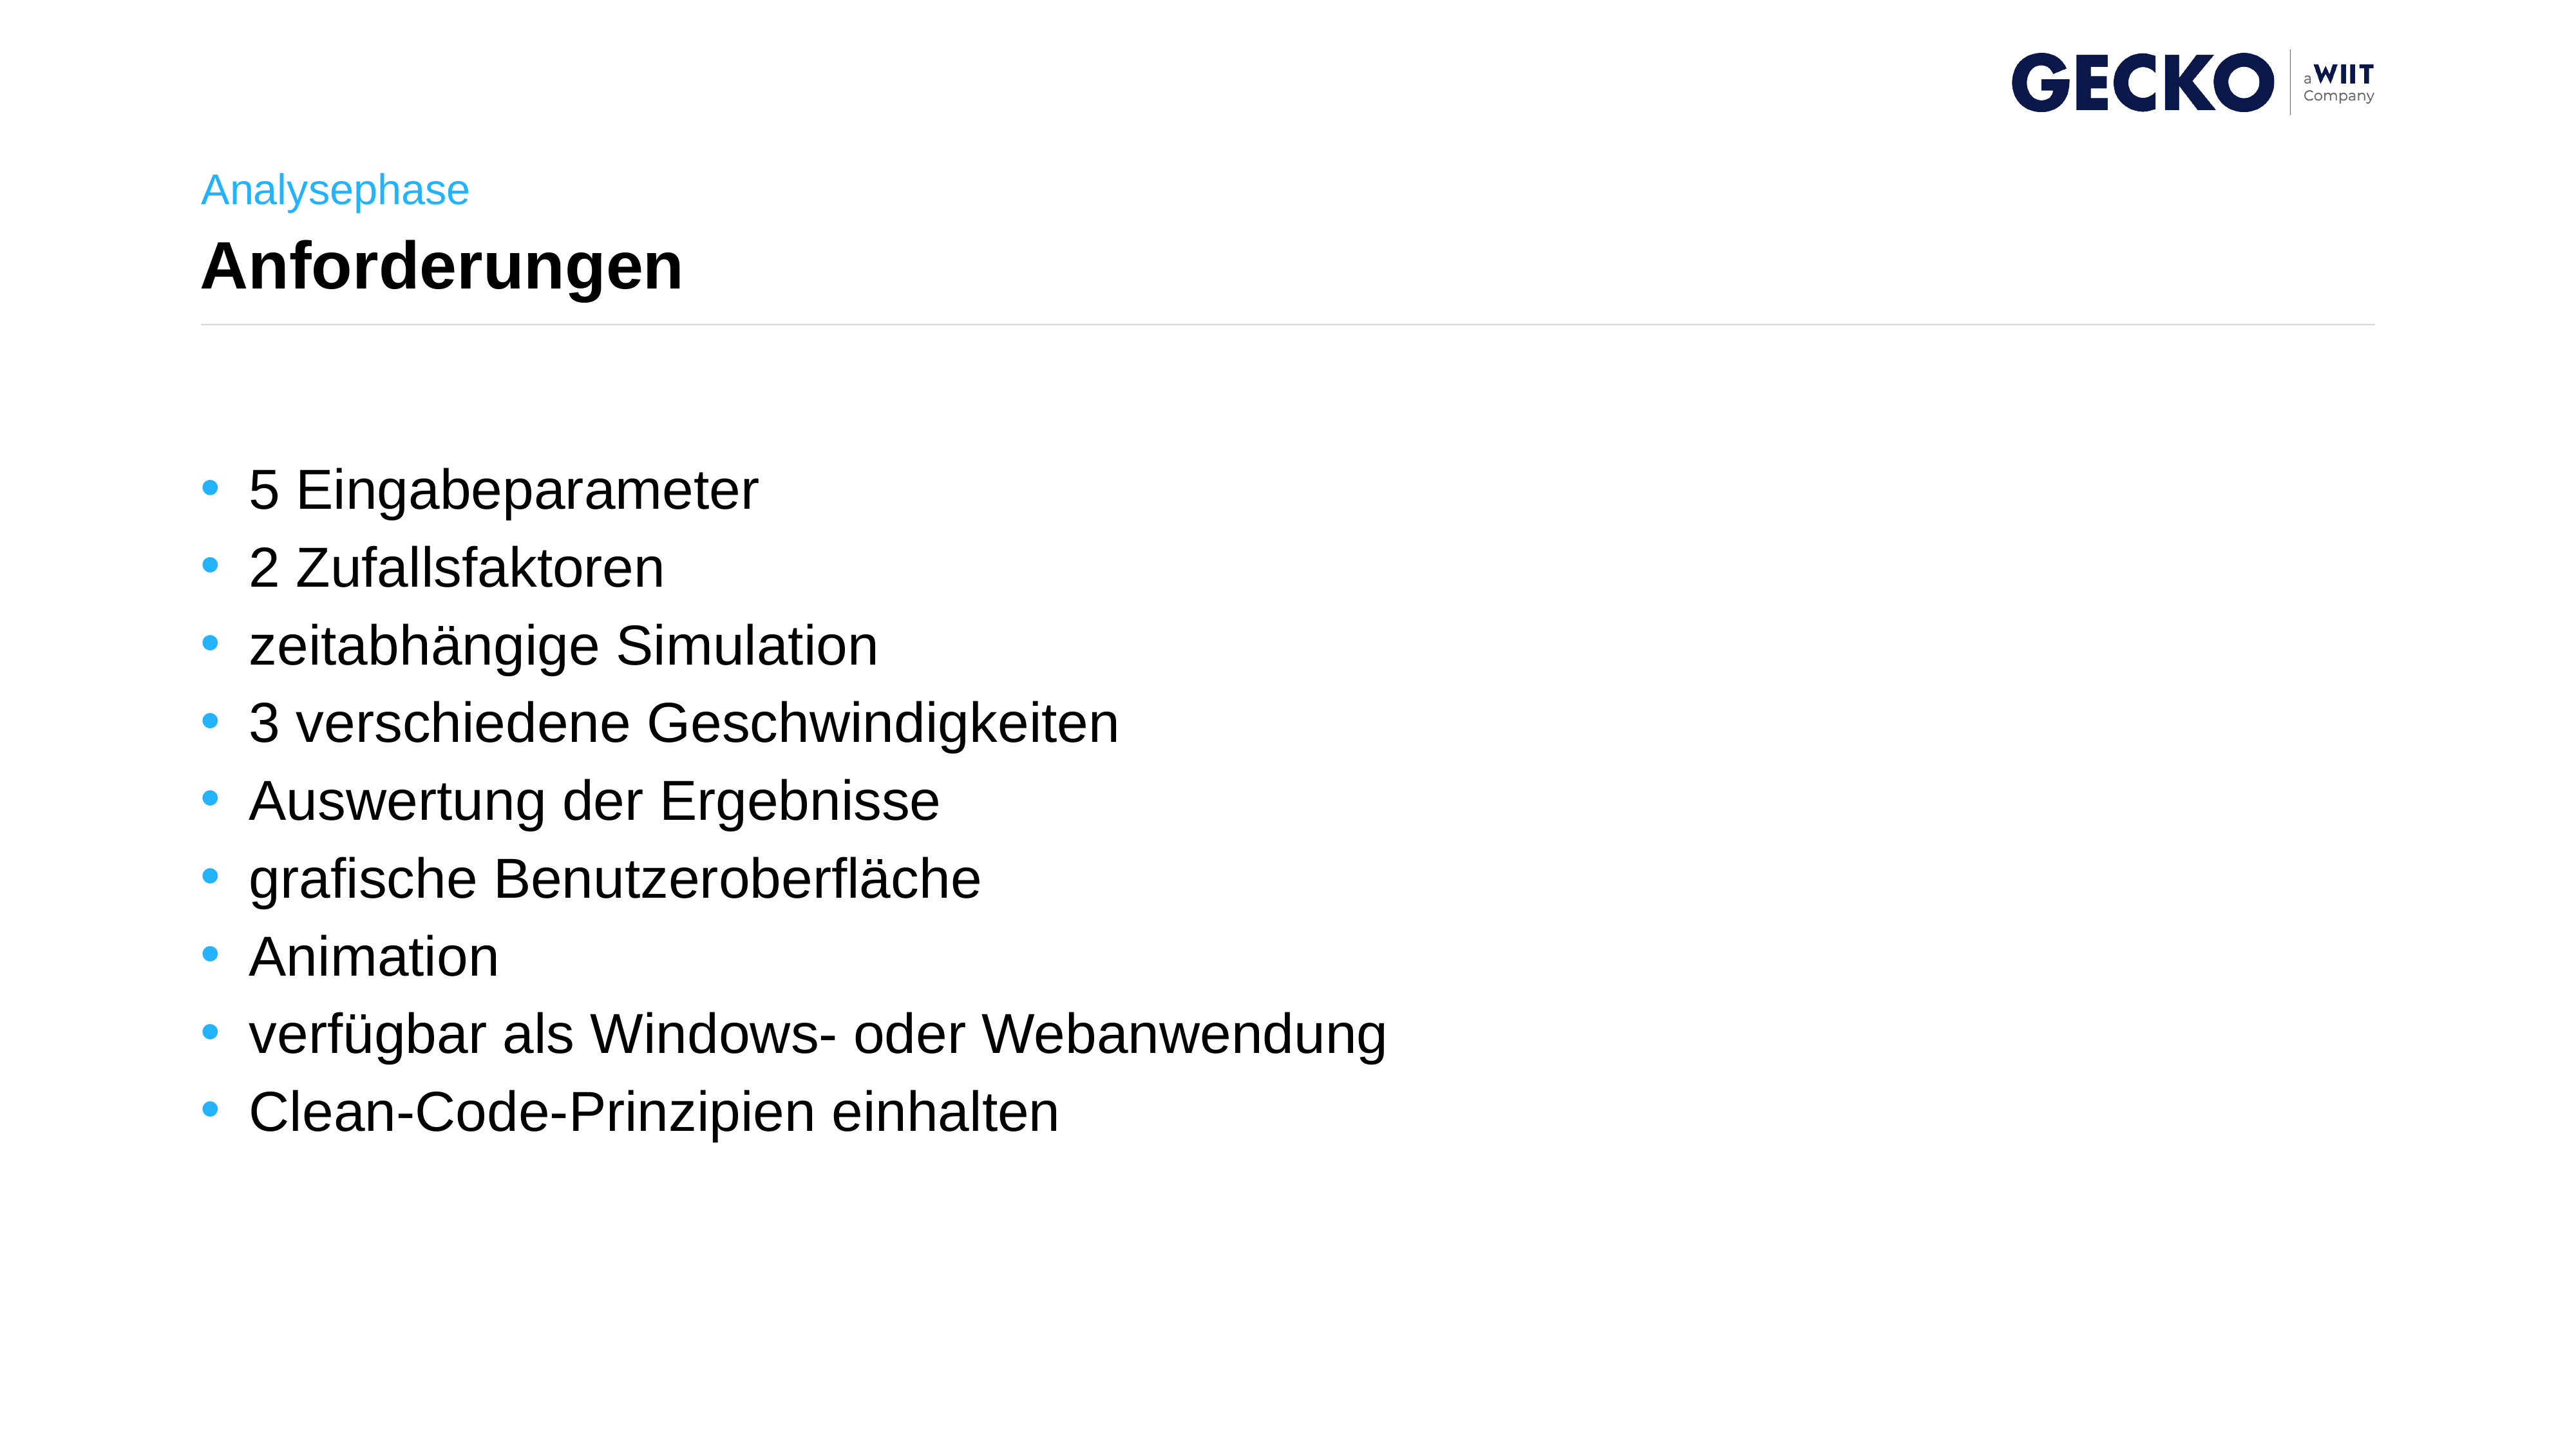

Analysephase
Anforderungen
5 Eingabeparameter
2 Zufallsfaktoren
zeitabhängige Simulation
3 verschiedene Geschwindigkeiten
Auswertung der Ergebnisse
grafische Benutzeroberfläche
Animation
verfügbar als Windows- oder Webanwendung
Clean-Code-Prinzipien einhalten